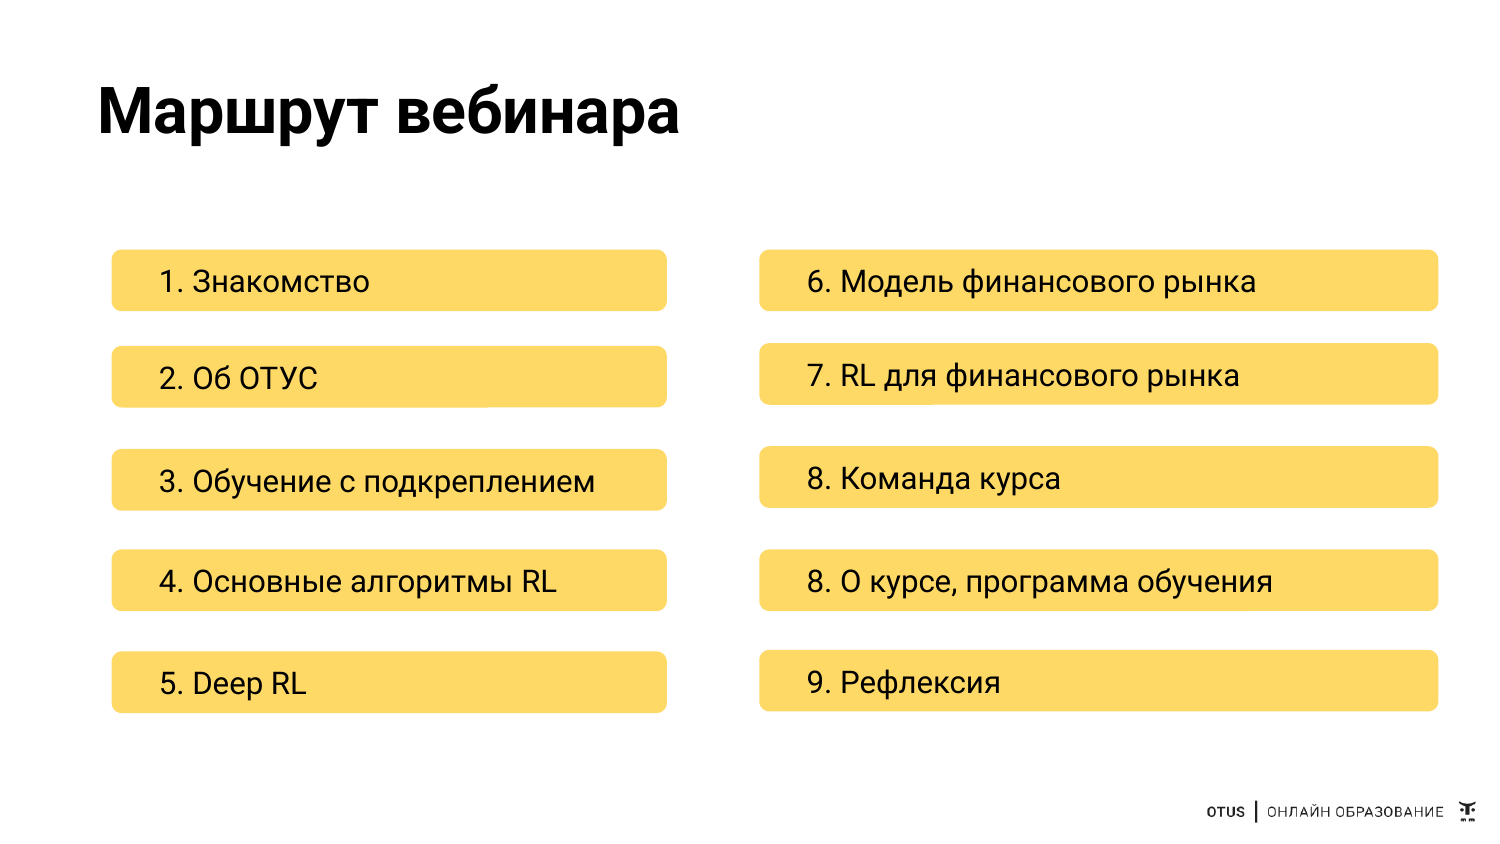

# Маршрут вебинара
1. Знакомство
6. Модель финансового рынка
7. RL для финансового рынка
2. Об ОТУС
8. Команда курса
3. Обучение с подкреплением
8. О курсе, программа обучения
4. Основные алгоритмы RL
9. Рефлексия
5. Deep RL